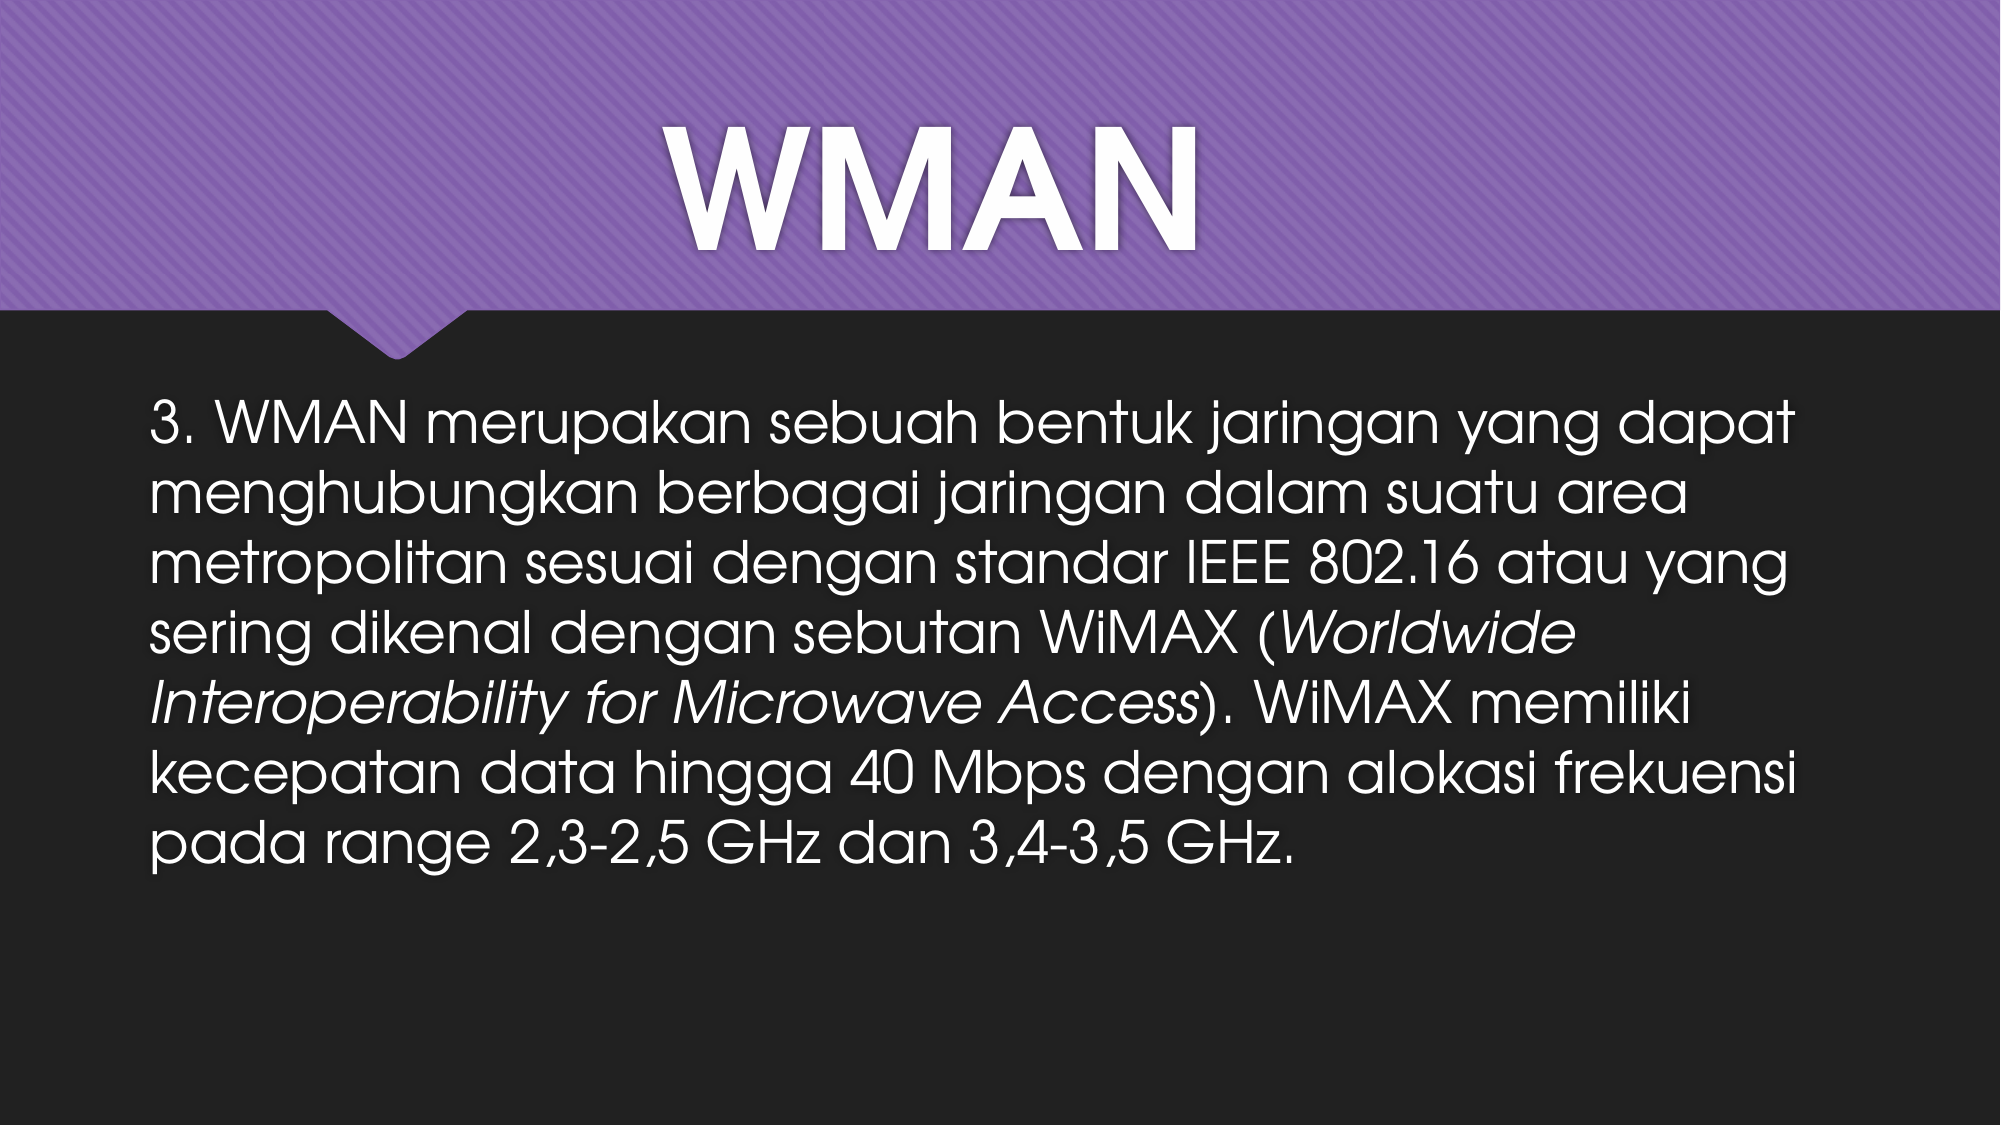

# WMAN
3. WMAN merupakan sebuah bentuk jaringan yang dapat menghubungkan berbagai jaringan dalam suatu area metropolitan sesuai dengan standar IEEE 802.16 atau yang sering dikenal dengan sebutan WiMAX (Worldwide Interoperability for Microwave Access). WiMAX memiliki kecepatan data hingga 40 Mbps dengan alokasi frekuensi pada range 2,3-2,5 GHz dan 3,4-3,5 GHz.